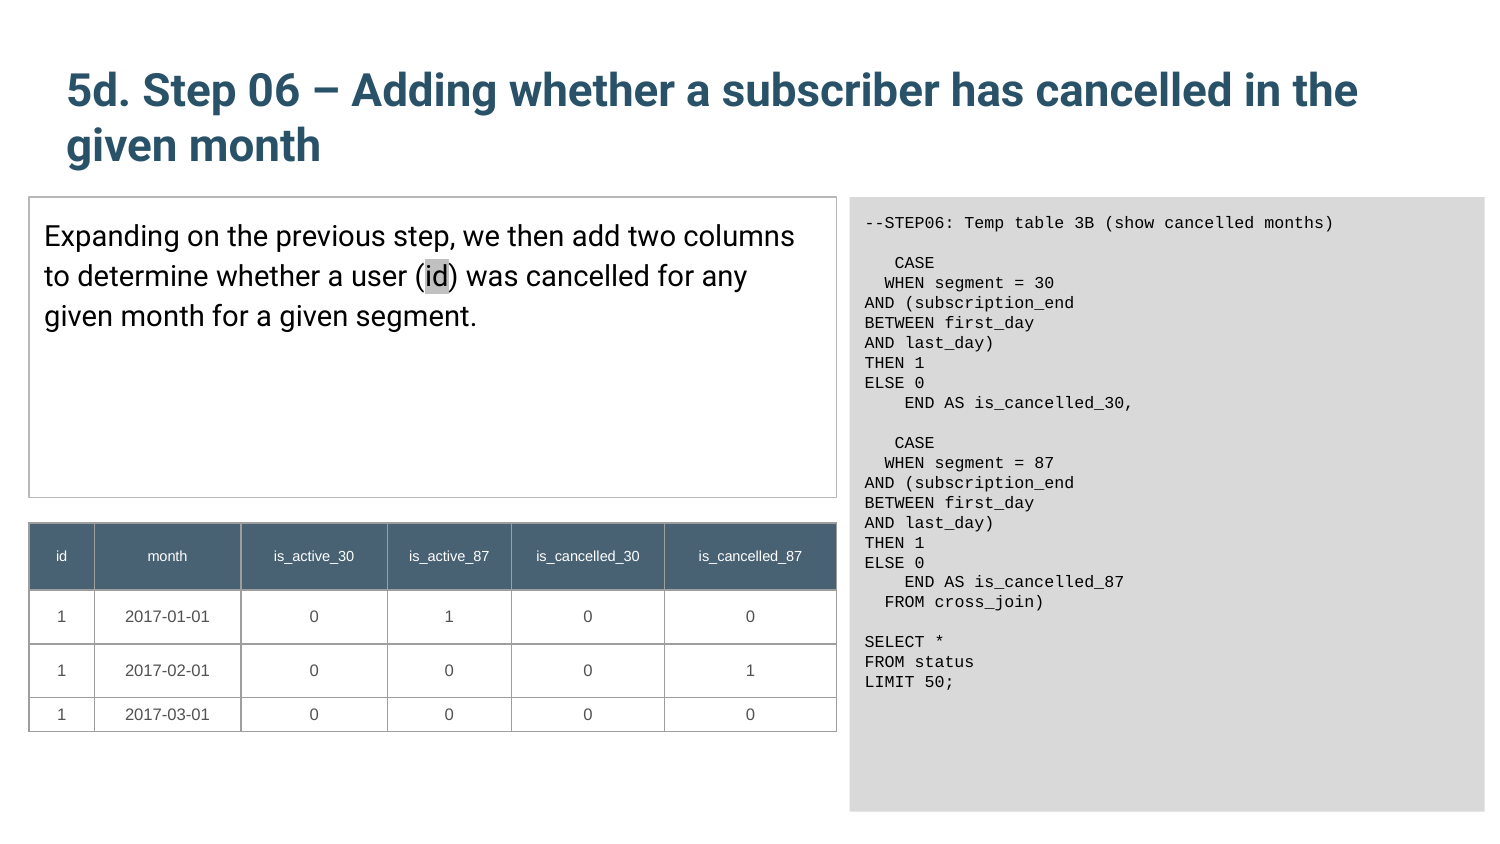

5d. Step 06 – Adding whether a subscriber has cancelled in the given month
Expanding on the previous step, we then add two columns to determine whether a user (id) was cancelled for any given month for a given segment.
--STEP06: Temp table 3B (show cancelled months)
   CASE
  WHEN segment = 30
AND (subscription_end
BETWEEN first_day
AND last_day)
THEN 1
ELSE 0
    END AS is_cancelled_30,
   CASE
  WHEN segment = 87
AND (subscription_end
BETWEEN first_day
AND last_day)
THEN 1
ELSE 0
    END AS is_cancelled_87
  FROM cross_join)

SELECT *
FROM status
LIMIT 50;

| id | month | is\_active\_30 | is\_active\_87 | is\_cancelled\_30 | is\_cancelled\_87 |
| --- | --- | --- | --- | --- | --- |
| 1 | 2017-01-01 | 0 | 1 | 0 | 0 |
| 1 | 2017-02-01 | 0 | 0 | 0 | 1 |
| 1 | 2017-03-01 | 0 | 0 | 0 | 0 |